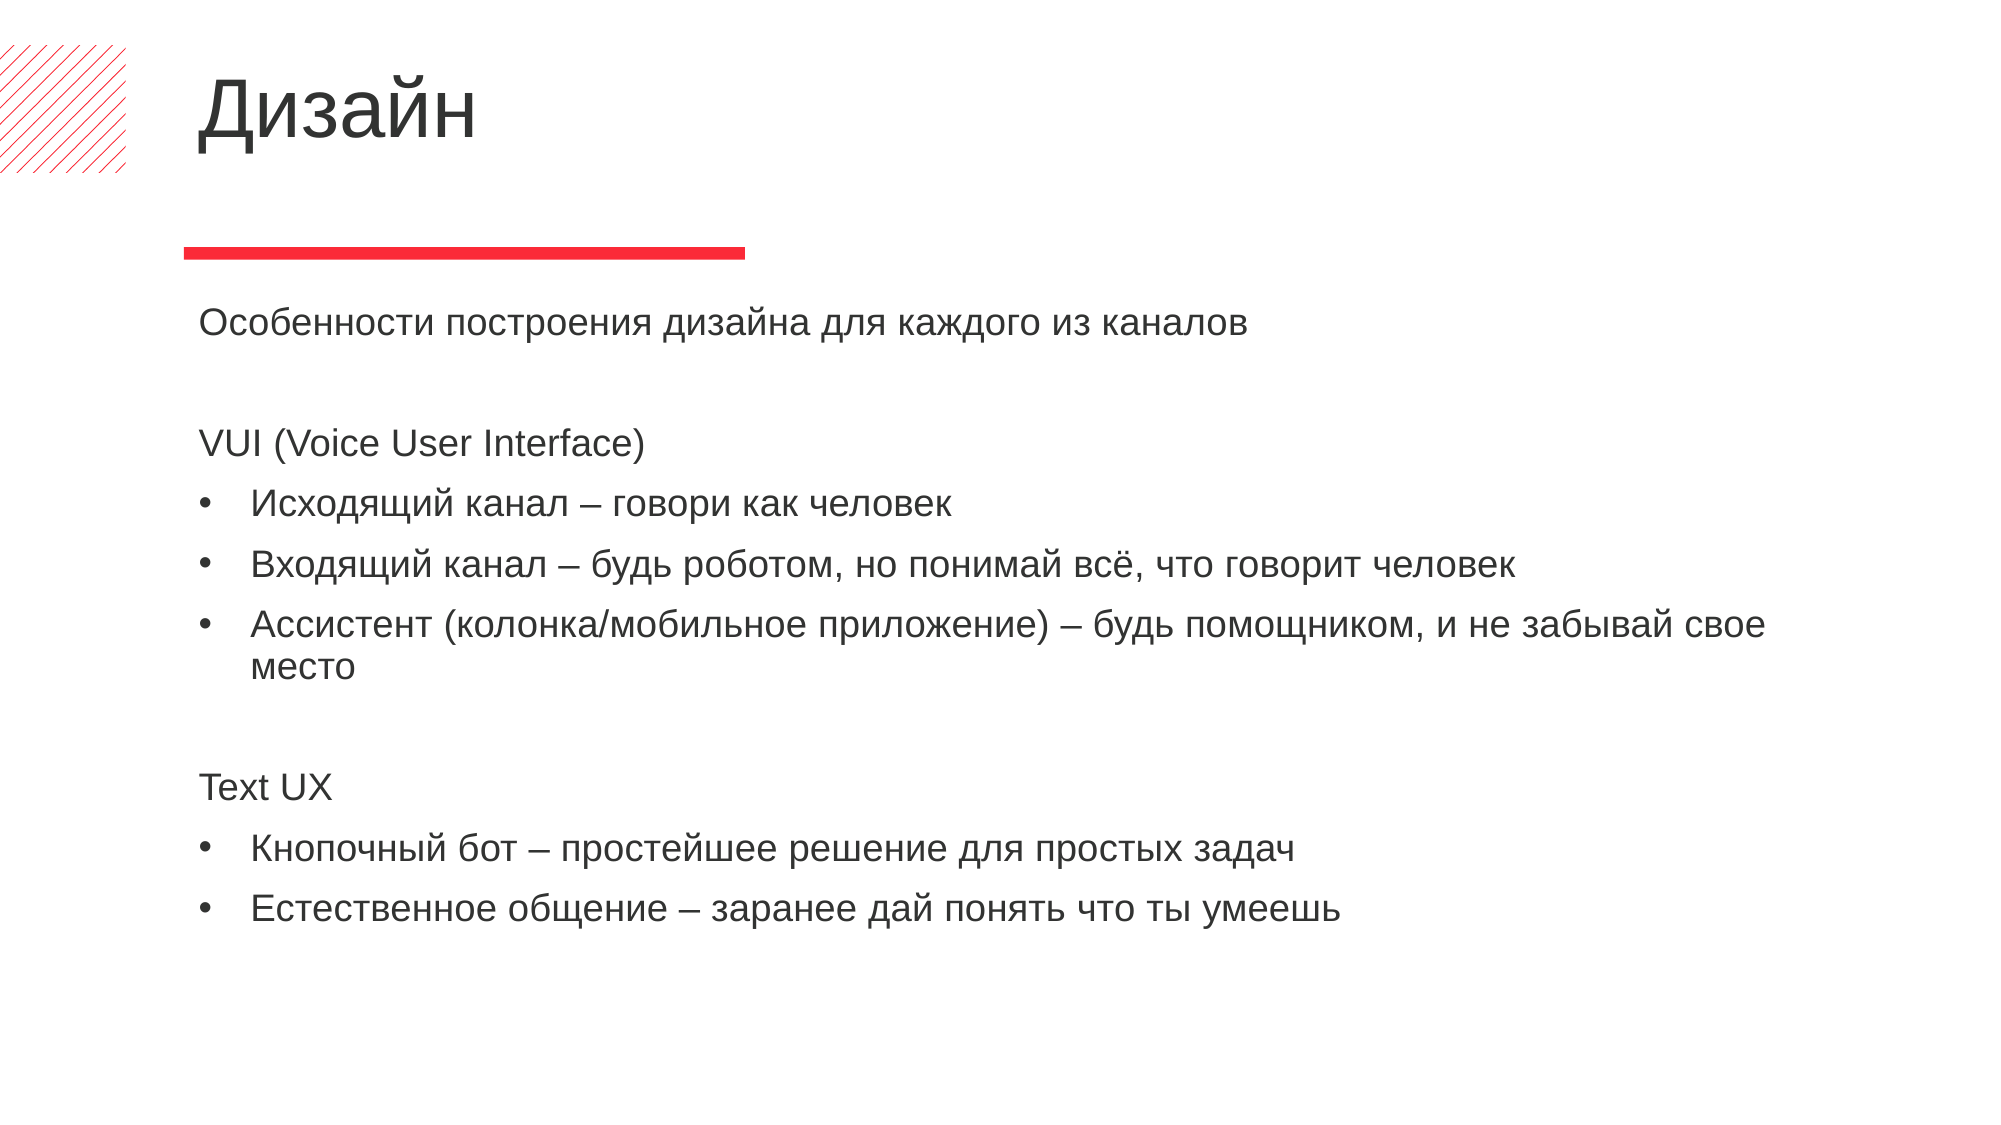

Дизайн
Особенности построения дизайна для каждого из каналов

VUI (Voice User Interface)
Исходящий канал – говори как человек
Входящий канал – будь роботом, но понимай всё, что говорит человек
Ассистент (колонка/мобильное приложение) – будь помощником, и не забывай свое место

Text UX
Кнопочный бот – простейшее решение для простых задач
Естественное общение – заранее дай понять что ты умеешь